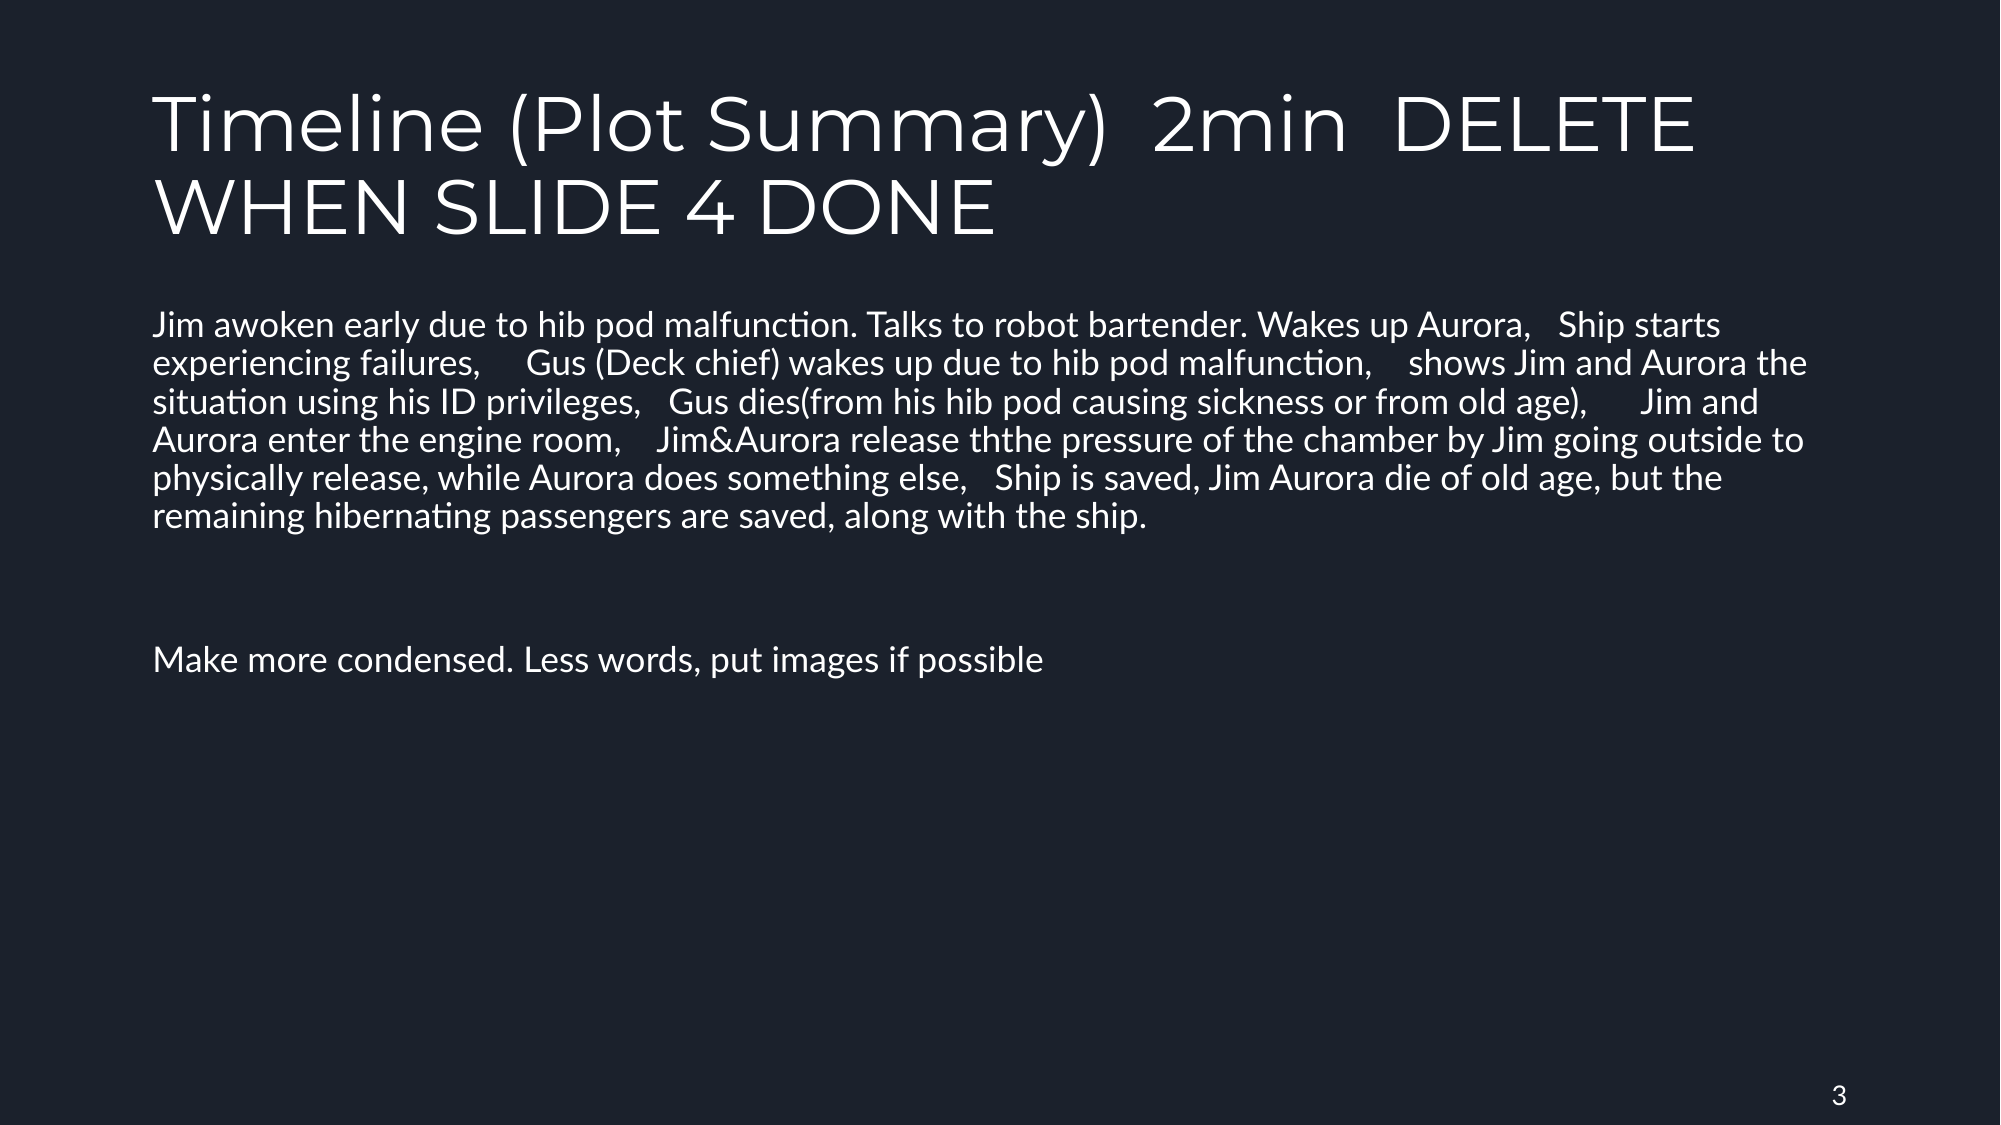

# Timeline (Plot Summary)  2min  DELETE WHEN SLIDE 4 DONE
Jim awoken early due to hib pod malfunction. Talks to robot bartender. Wakes up Aurora,   Ship starts experiencing failures,     Gus (Deck chief) wakes up due to hib pod malfunction,    shows Jim and Aurora the situation using his ID privileges,   Gus dies(from his hib pod causing sickness or from old age),      Jim and Aurora enter the engine room,    Jim&Aurora release ththe pressure of the chamber by Jim going outside to physically release, while Aurora does something else,   Ship is saved, Jim Aurora die of old age, but the remaining hibernating passengers are saved, along with the ship.

Make more condensed. Less words, put images if possible
3